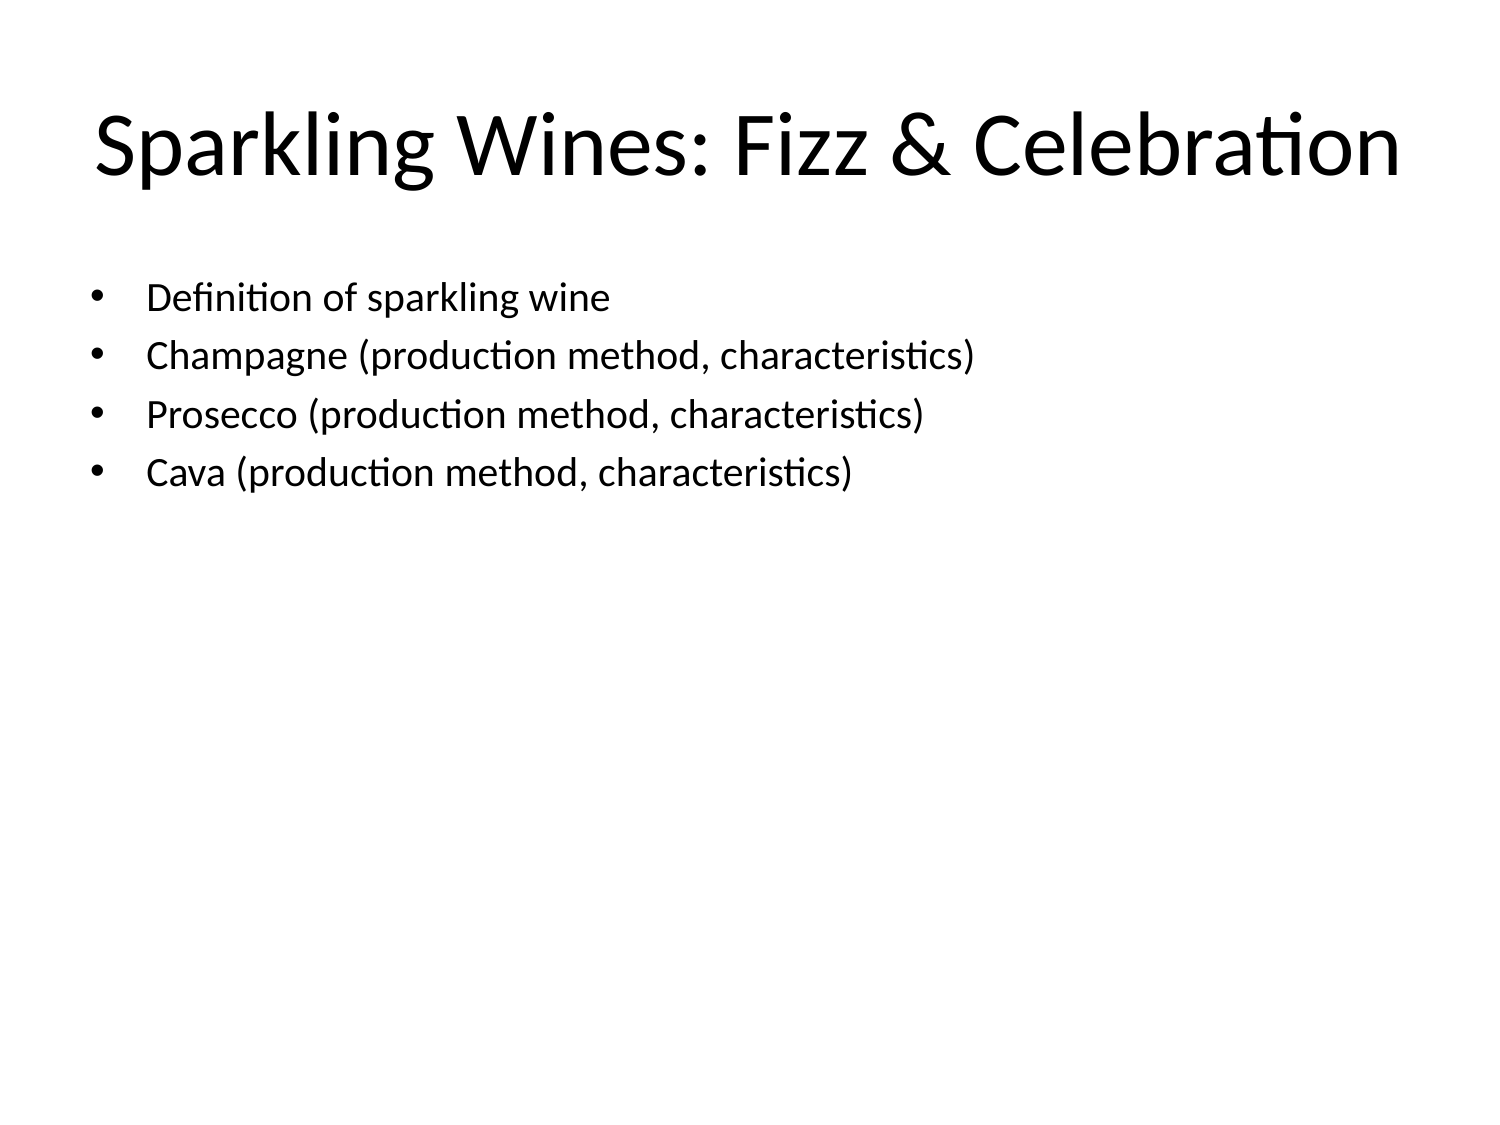

# Sparkling Wines: Fizz & Celebration
Definition of sparkling wine
Champagne (production method, characteristics)
Prosecco (production method, characteristics)
Cava (production method, characteristics)